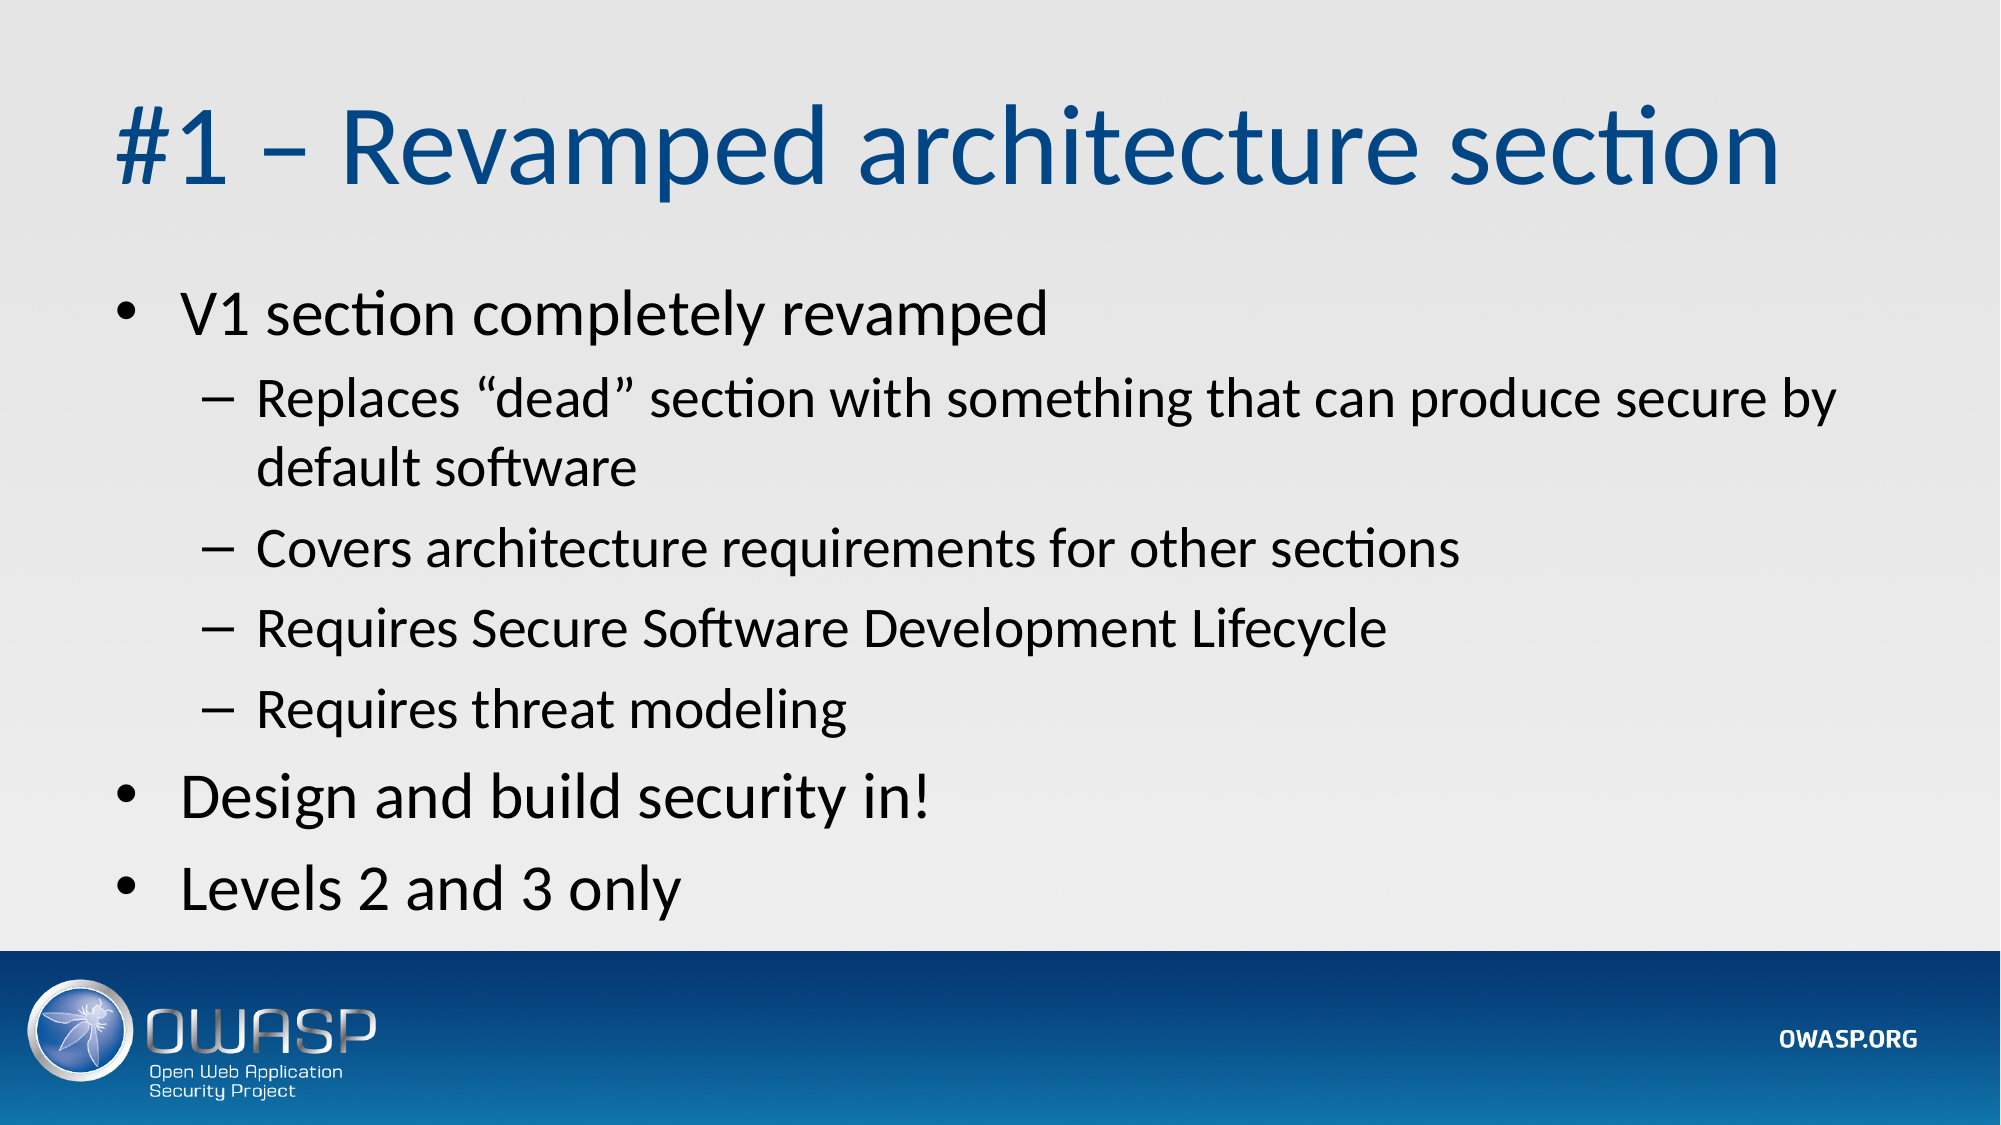

# #1 – Revamped architecture section
V1 section completely revamped
Replaces “dead” section with something that can produce secure by default software
Covers architecture requirements for other sections
Requires Secure Software Development Lifecycle
Requires threat modeling
Design and build security in!
Levels 2 and 3 only